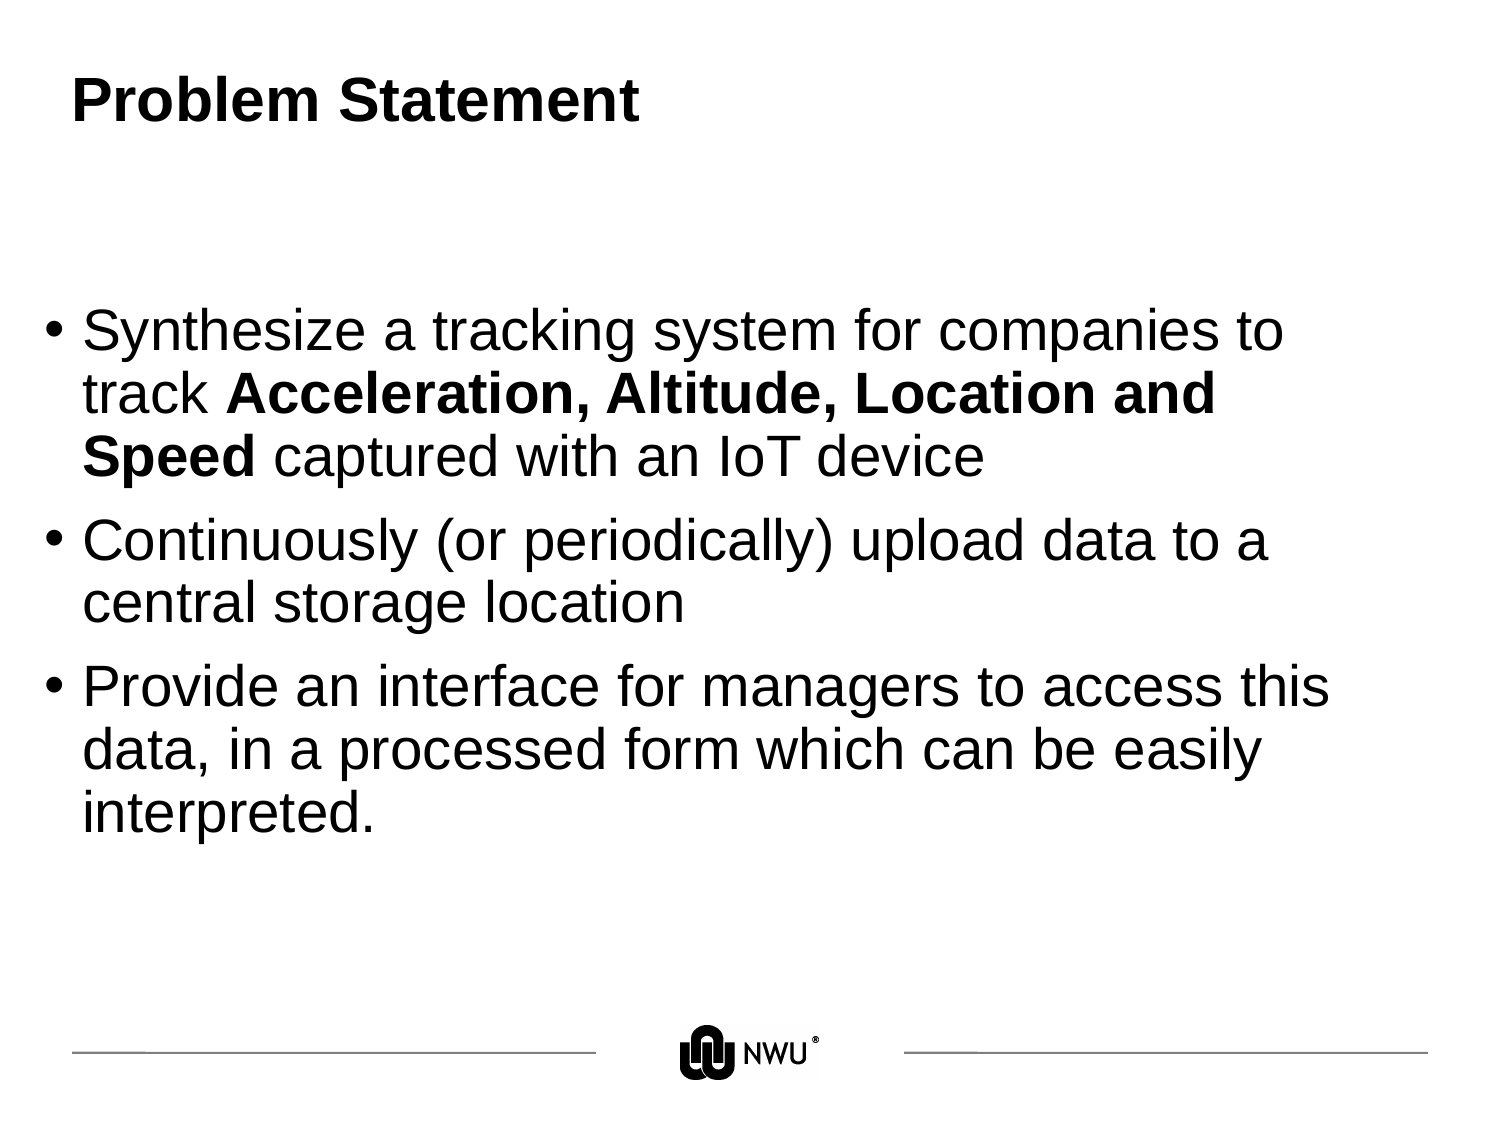

# Problem Statement
Synthesize a tracking system for companies to track Acceleration, Altitude, Location and Speed captured with an IoT device
Continuously (or periodically) upload data to a central storage location
Provide an interface for managers to access this data, in a processed form which can be easily interpreted.